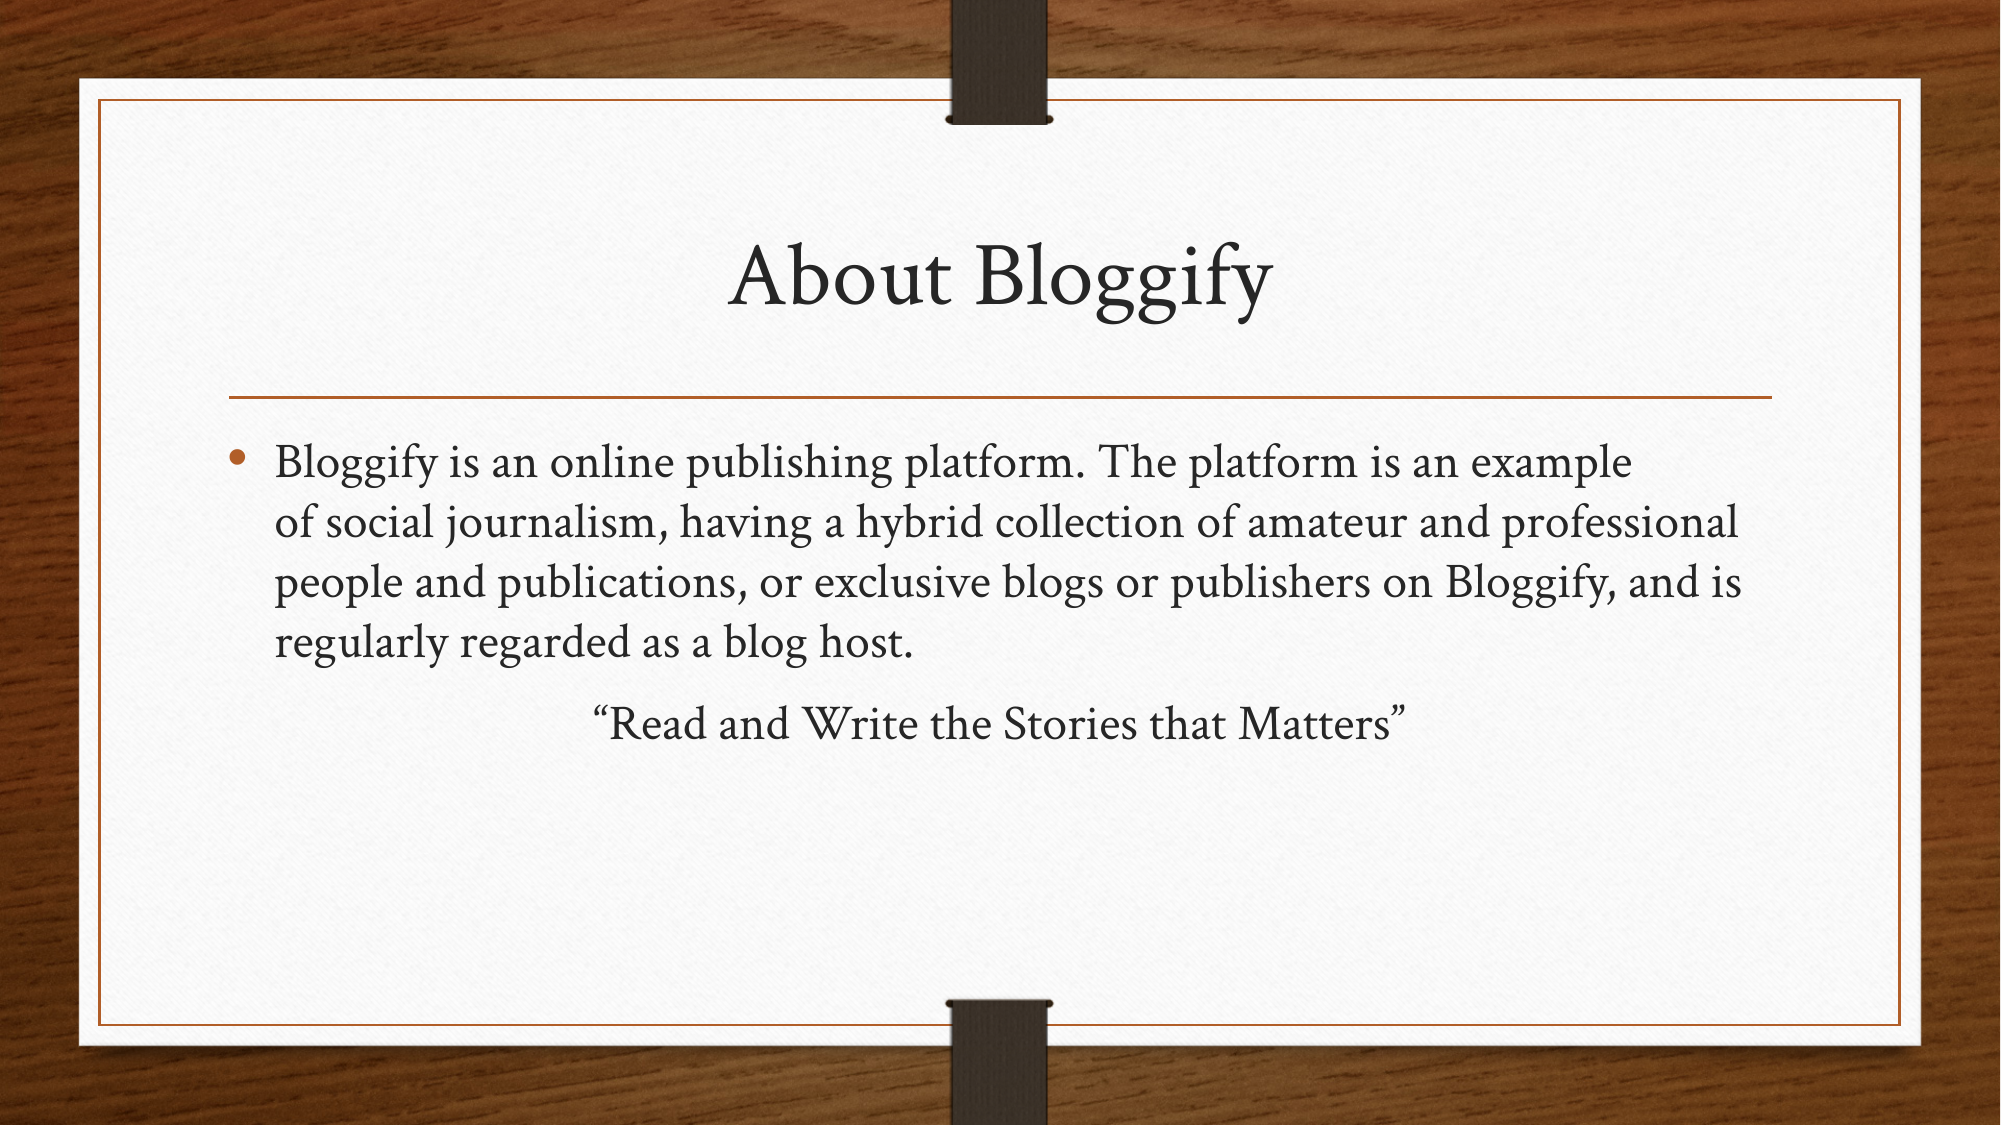

# About Bloggify
Bloggify is an online publishing platform. The platform is an example of social journalism, having a hybrid collection of amateur and professional people and publications, or exclusive blogs or publishers on Bloggify, and is regularly regarded as a blog host.
“Read and Write the Stories that Matters”